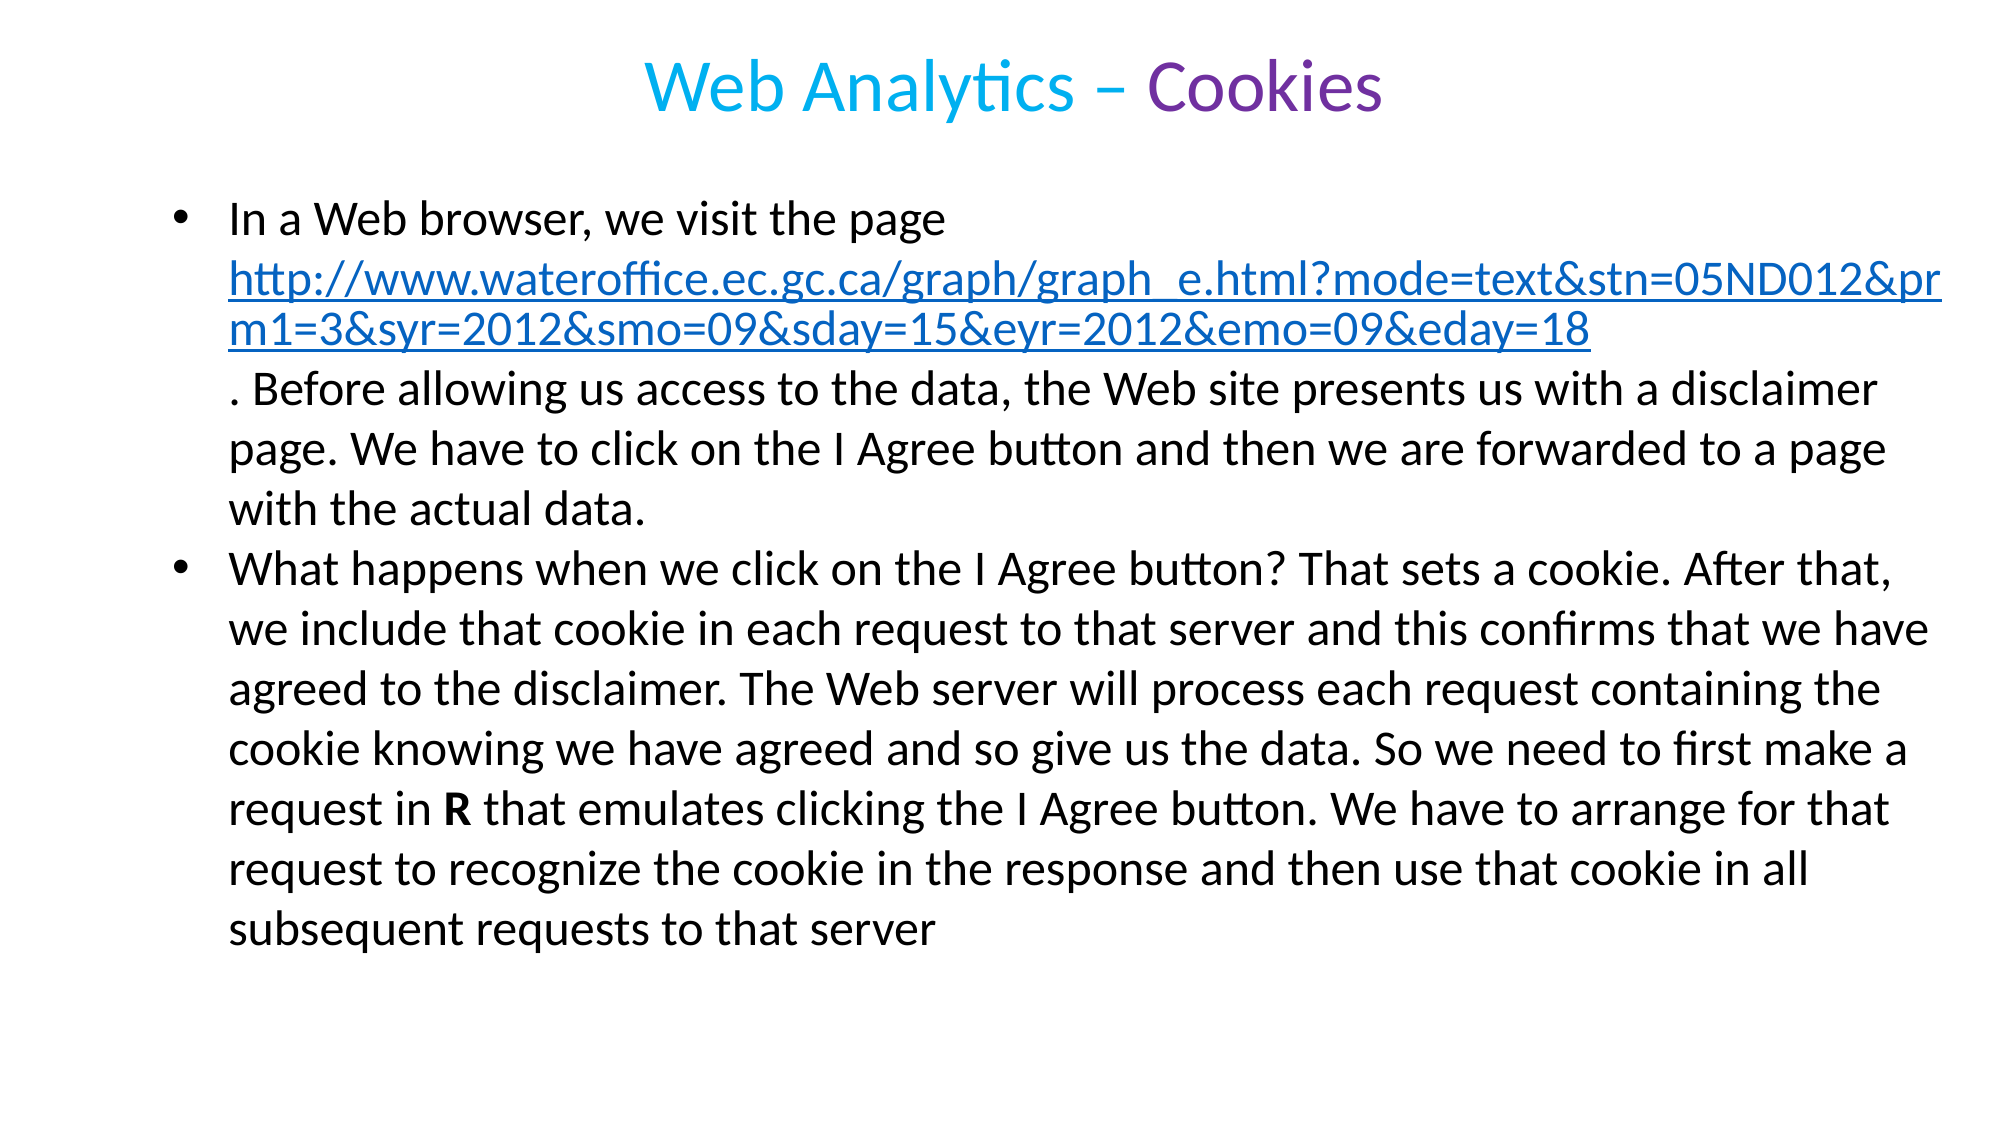

Web Analytics – Cookies
In a Web browser, we visit the page http://www.wateroffice.ec.gc.ca/graph/graph_e.html?mode=text&stn=05ND012&prm1=3&syr=2012&smo=09&sday=15&eyr=2012&emo=09&eday=18. Before allowing us access to the data, the Web site presents us with a disclaimer page. We have to click on the I Agree button and then we are forwarded to a page with the actual data.
What happens when we click on the I Agree button? That sets a cookie. After that, we include that cookie in each request to that server and this confirms that we have agreed to the disclaimer. The Web server will process each request containing the cookie knowing we have agreed and so give us the data. So we need to first make a request in R that emulates clicking the I Agree button. We have to arrange for that request to recognize the cookie in the response and then use that cookie in all subsequent requests to that server